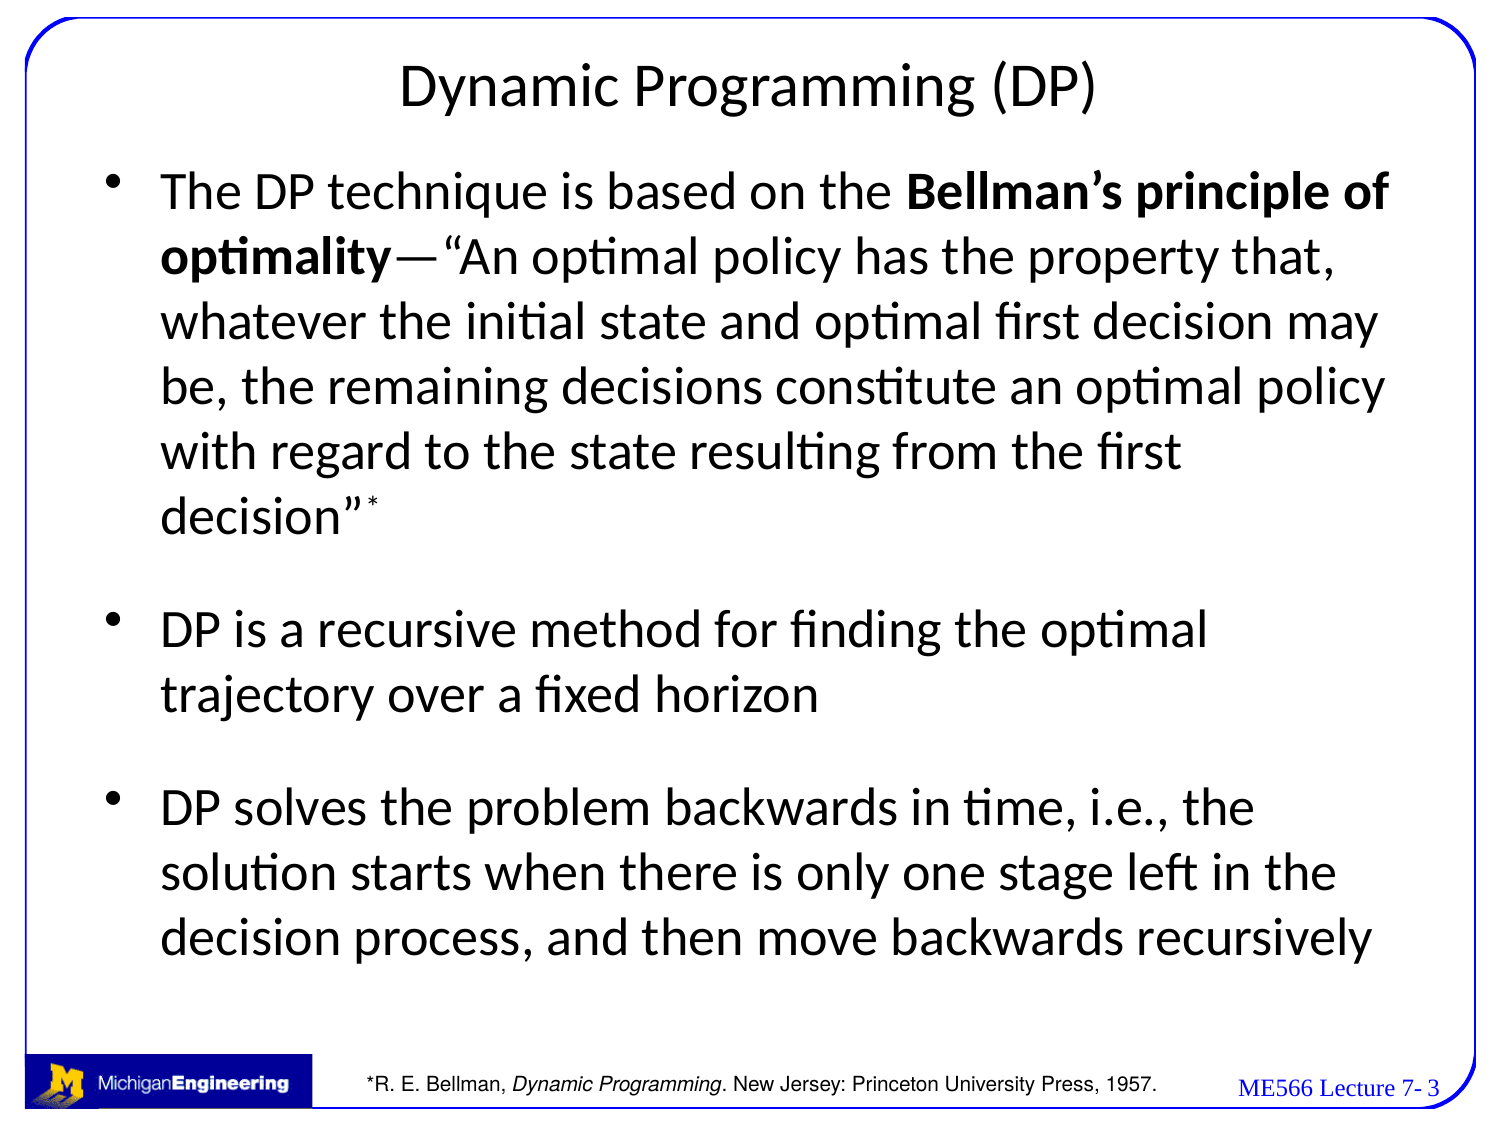

# Dynamic Programming (DP)
The DP technique is based on the Bellman’s principle of optimality—“An optimal policy has the property that, whatever the initial state and optimal first decision may be, the remaining decisions constitute an optimal policy with regard to the state resulting from the first decision”*
DP is a recursive method for finding the optimal trajectory over a fixed horizon
DP solves the problem backwards in time, i.e., the solution starts when there is only one stage left in the decision process, and then move backwards recursively
*R. E. Bellman, Dynamic Programming. New Jersey: Princeton University Press, 1957.
ME566 Lecture 7-
3